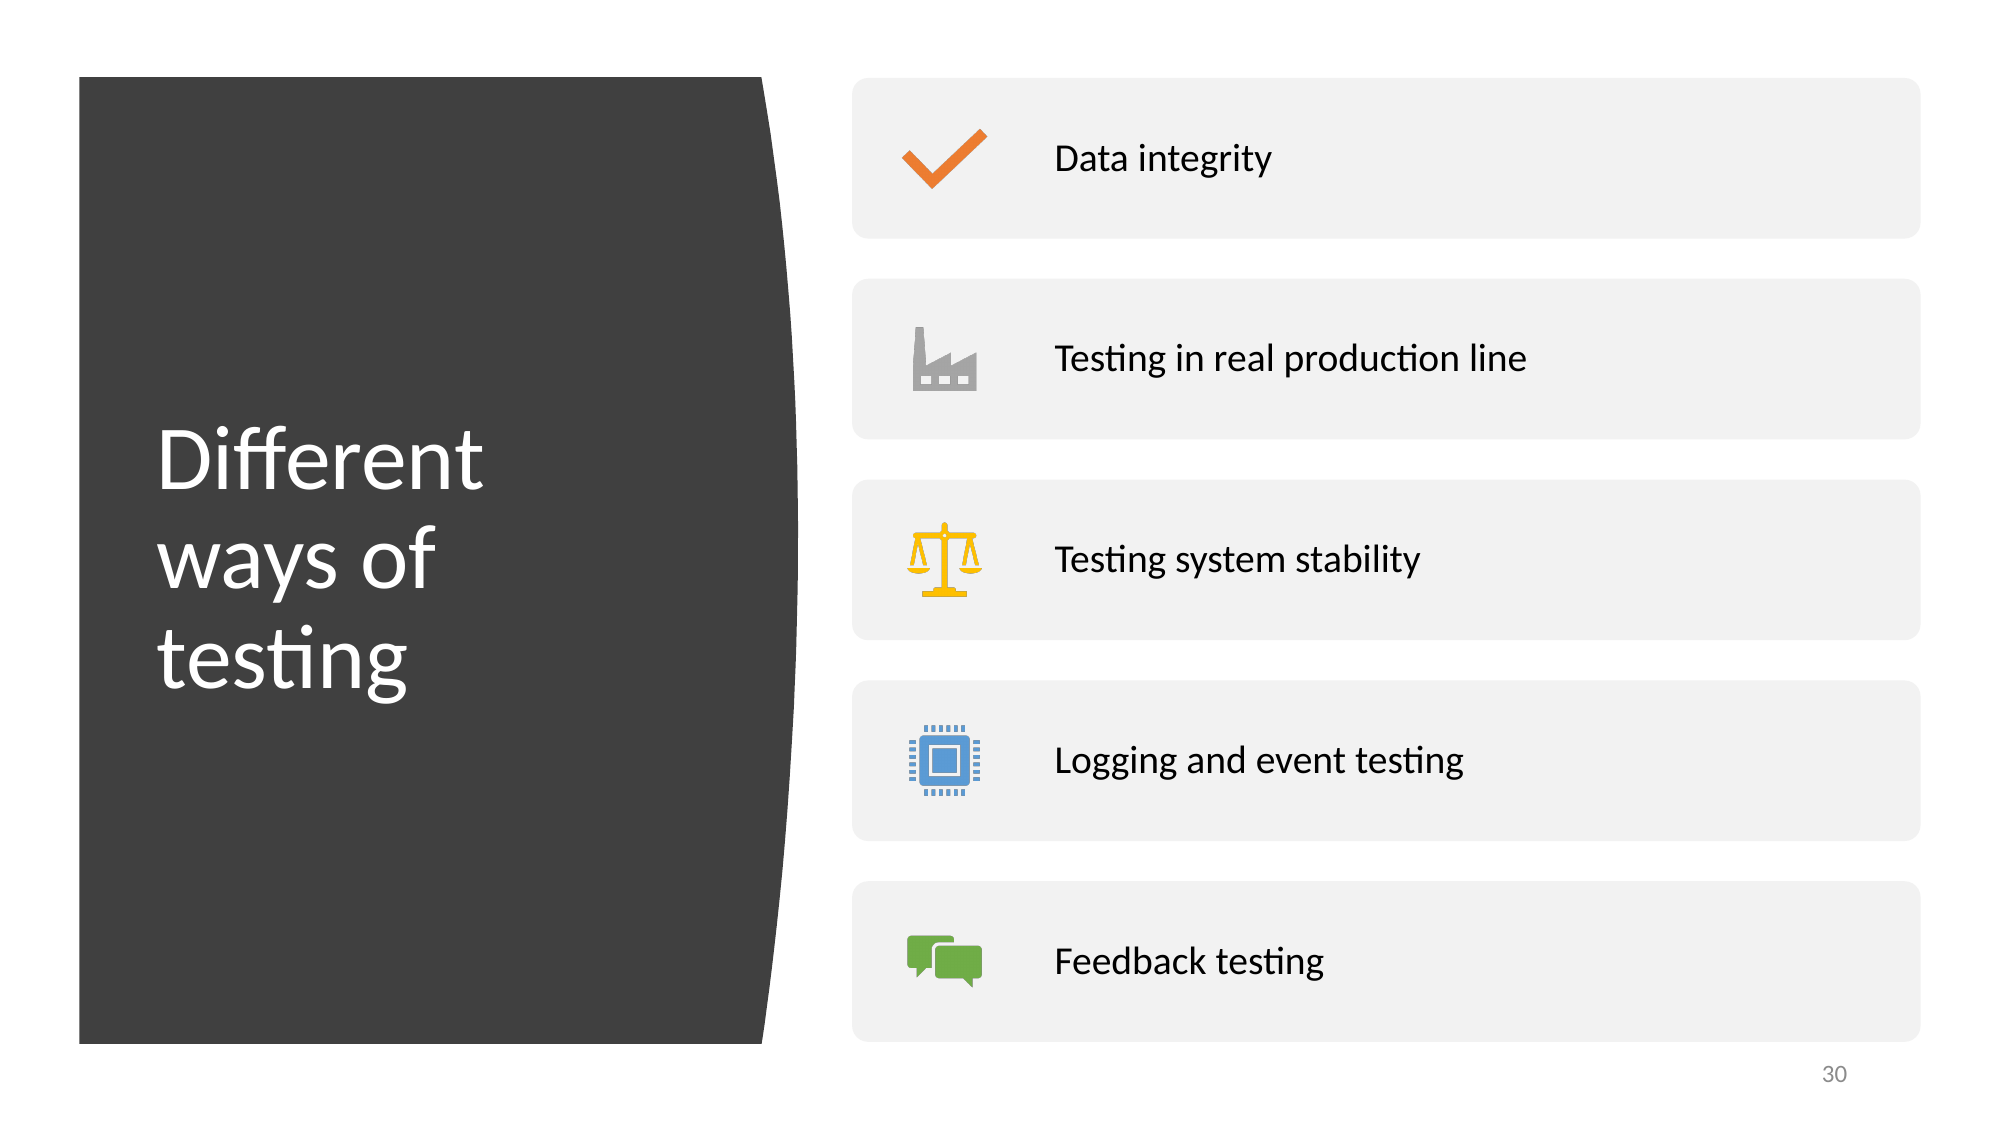

Data integrity
Testing in real production line
Testing system stability
Logging and event testing
Feedback testing

# Different ways of testing
30